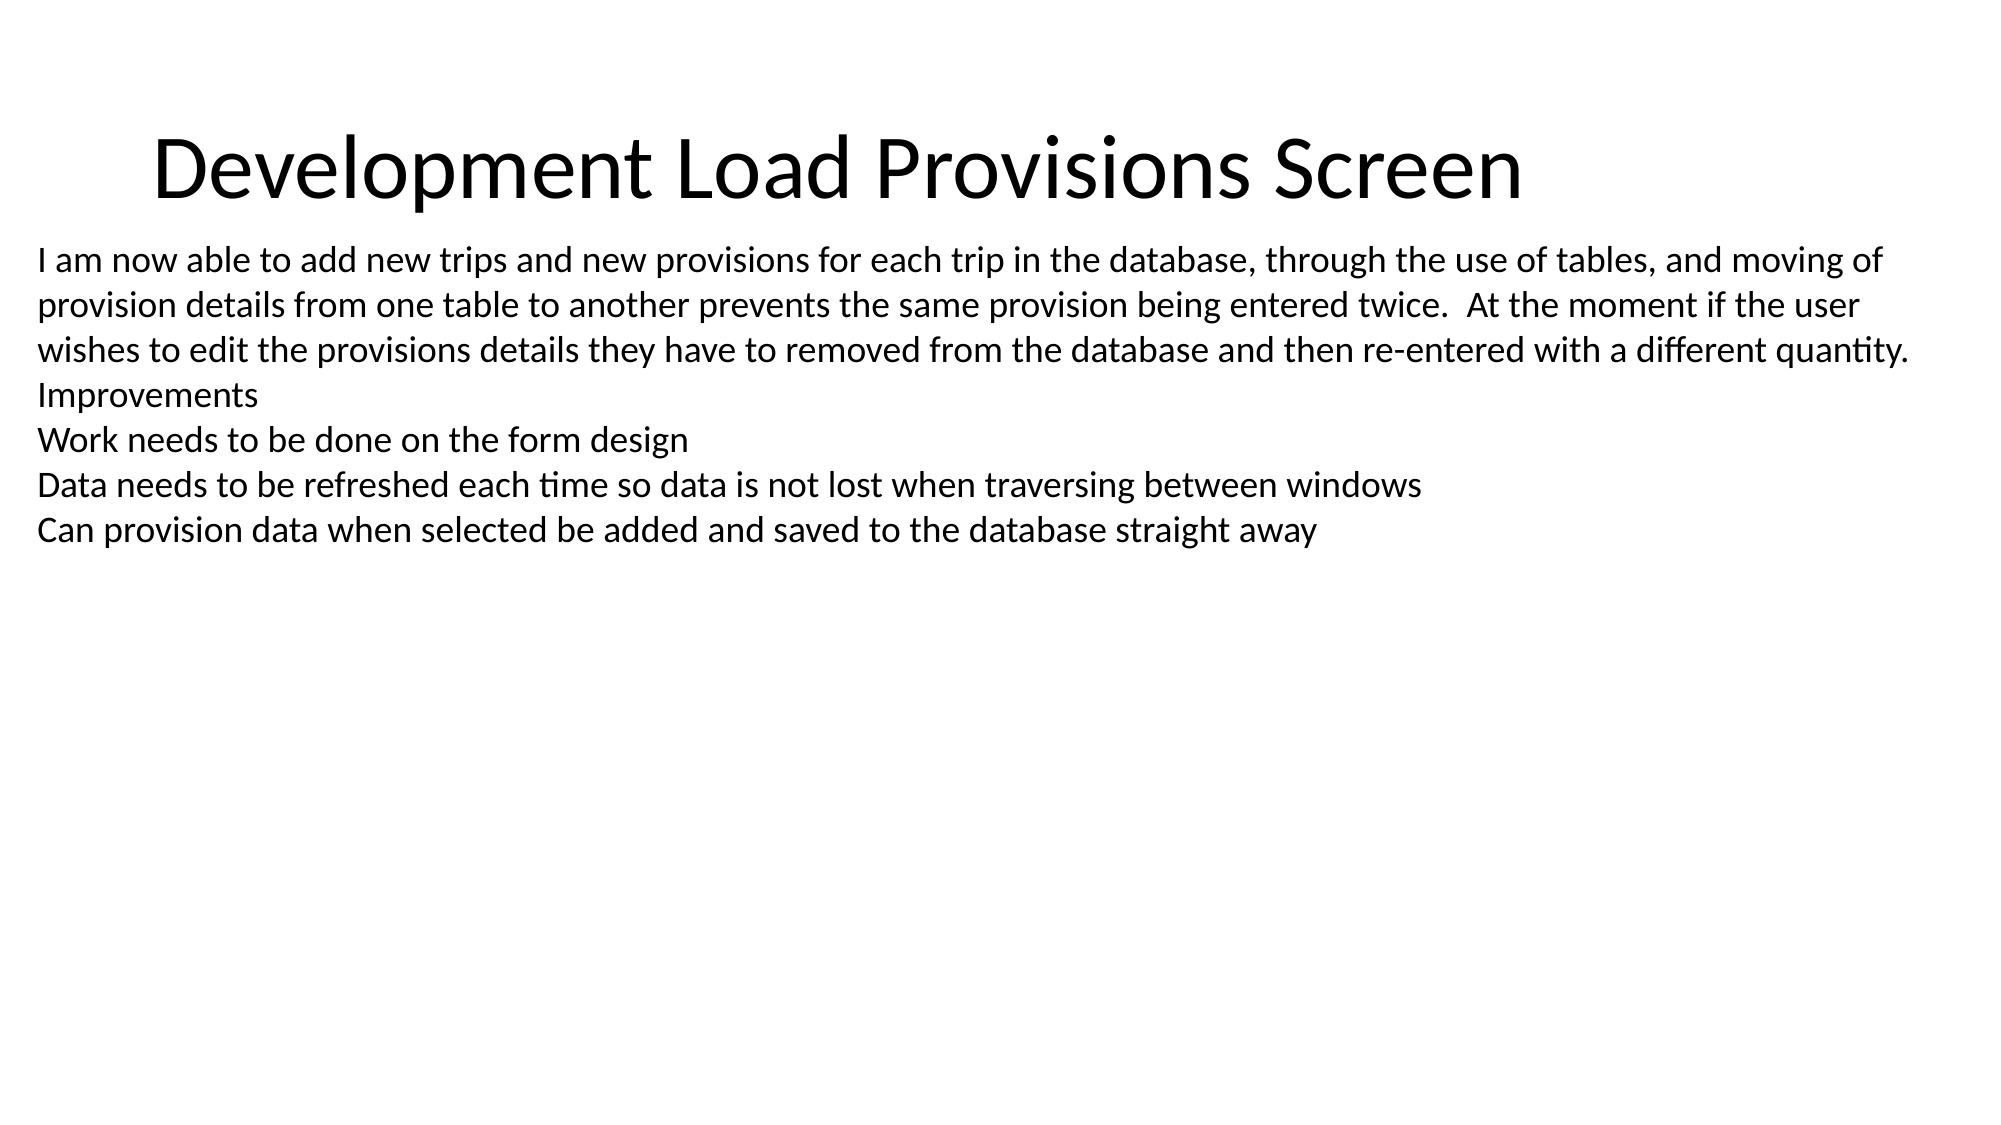

# Development Load Provisions Screen
I am now able to add new trips and new provisions for each trip in the database, through the use of tables, and moving of provision details from one table to another prevents the same provision being entered twice.  At the moment if the user wishes to edit the provisions details they have to removed from the database and then re-entered with a different quantity.
Improvements
Work needs to be done on the form design
Data needs to be refreshed each time so data is not lost when traversing between windows
Can provision data when selected be added and saved to the database straight away